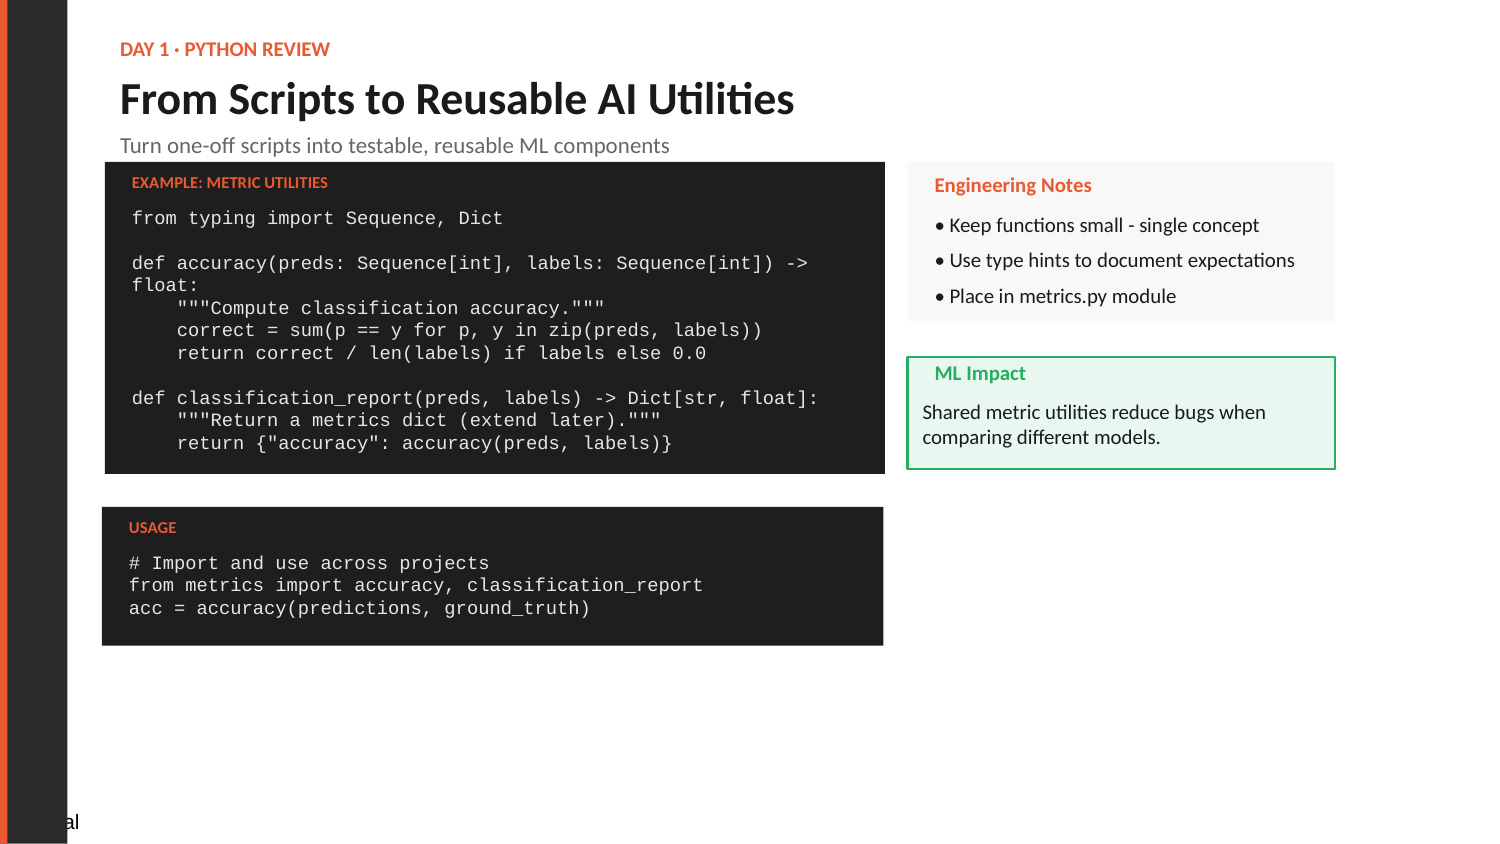

DAY 1 · PYTHON REVIEW
From Scripts to Reusable AI Utilities
Turn one-off scripts into testable, reusable ML components

EXAMPLE: METRIC UTILITIES
Engineering Notes
from typing import Sequence, Dict

def accuracy(preds: Sequence[int], labels: Sequence[int]) -> float:
    """Compute classification accuracy."""
    correct = sum(p == y for p, y in zip(preds, labels))
    return correct / len(labels) if labels else 0.0

def classification_report(preds, labels) -> Dict[str, float]:
    """Return a metrics dict (extend later)."""
    return {"accuracy": accuracy(preds, labels)}
• Keep functions small - single concept
• Use type hints to document expectations
• Place in metrics.py module

ML Impact
Shared metric utilities reduce bugs when comparing different models.

USAGE
# Import and use across projects
from metrics import accuracy, classification_report
acc = accuracy(predictions, ground_truth)